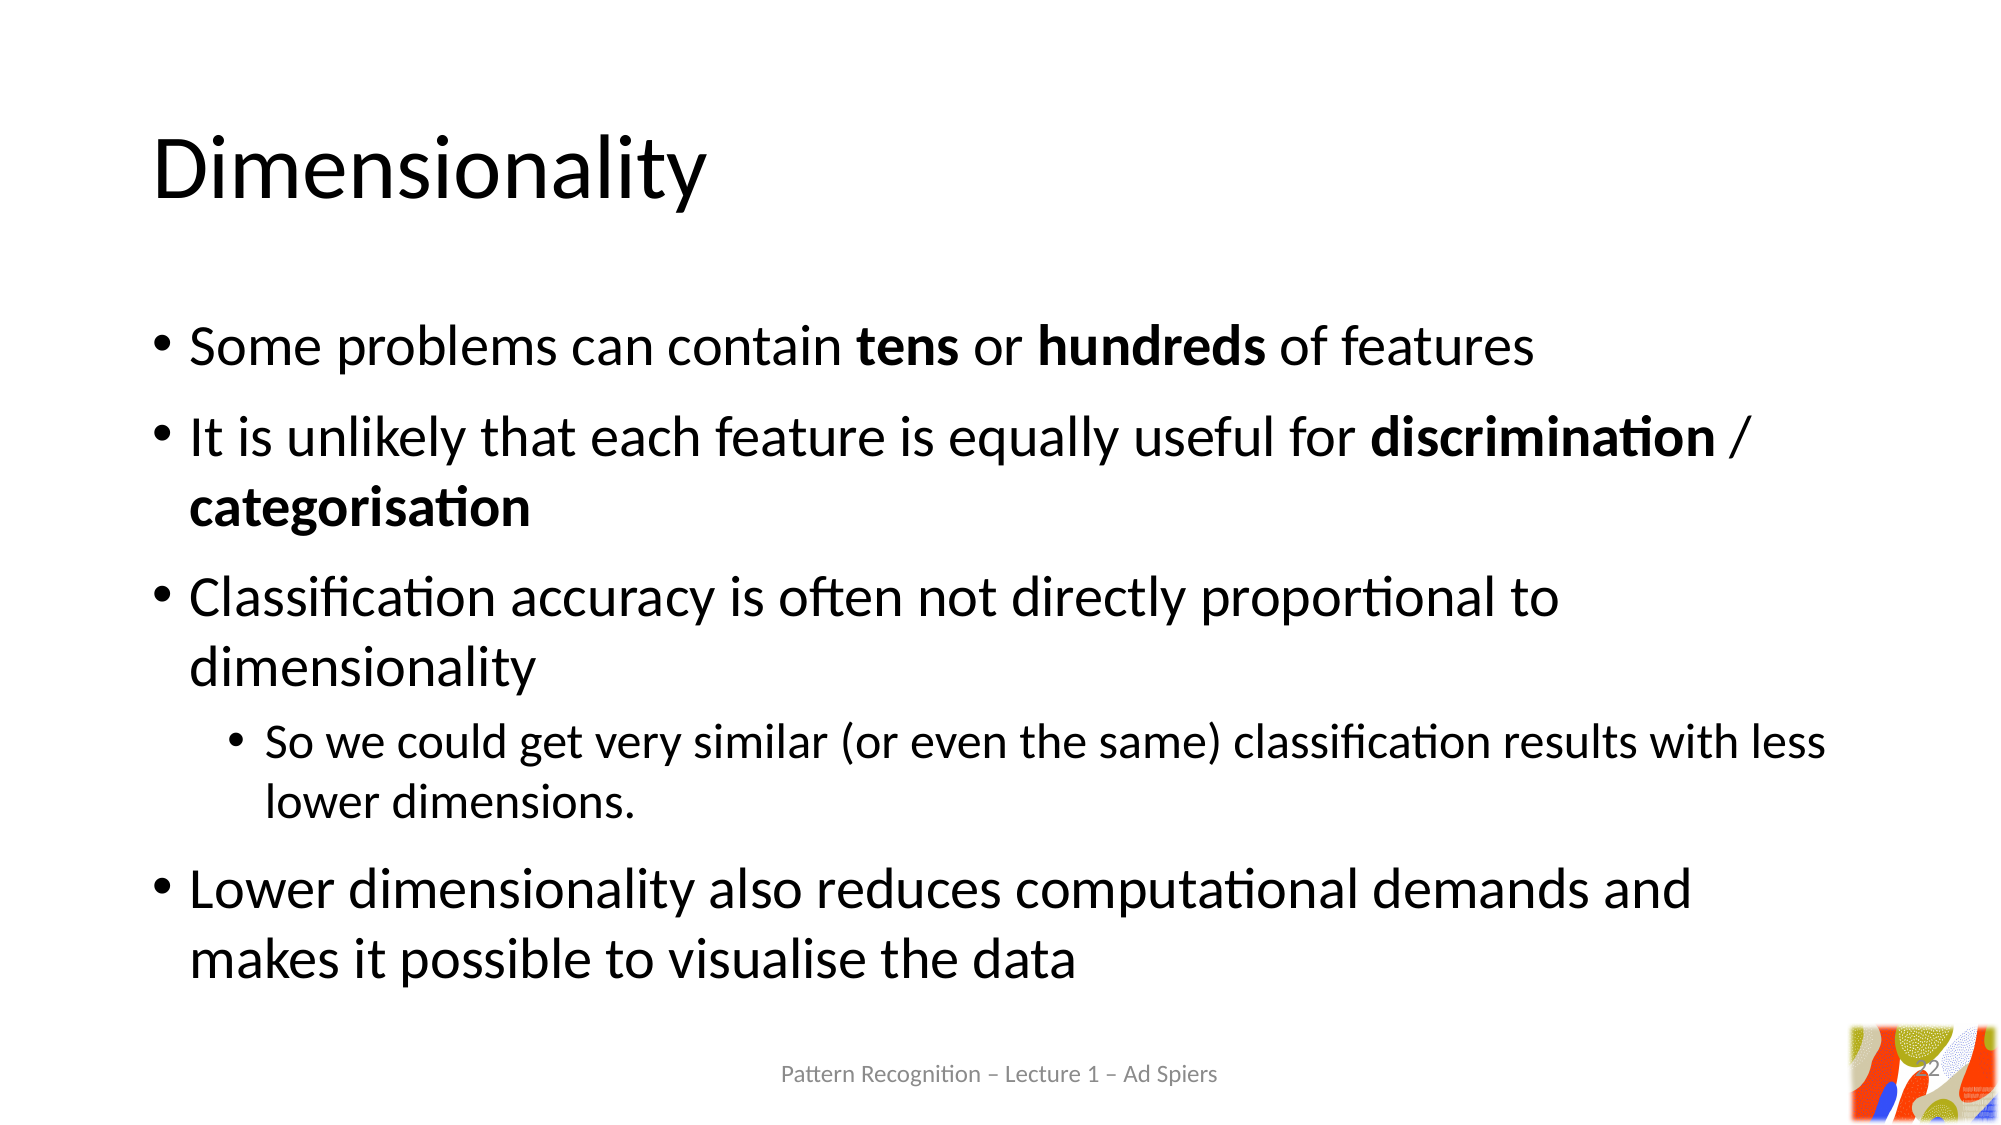

# Dimensionality
Some problems can contain tens or hundreds of features
It is unlikely that each feature is equally useful for discrimination / categorisation
Classification accuracy is often not directly proportional to dimensionality
So we could get very similar (or even the same) classification results with less lower dimensions.
Lower dimensionality also reduces computational demands and makes it possible to visualise the data

22
Pattern Recognition – Lecture 1 – Ad Spiers